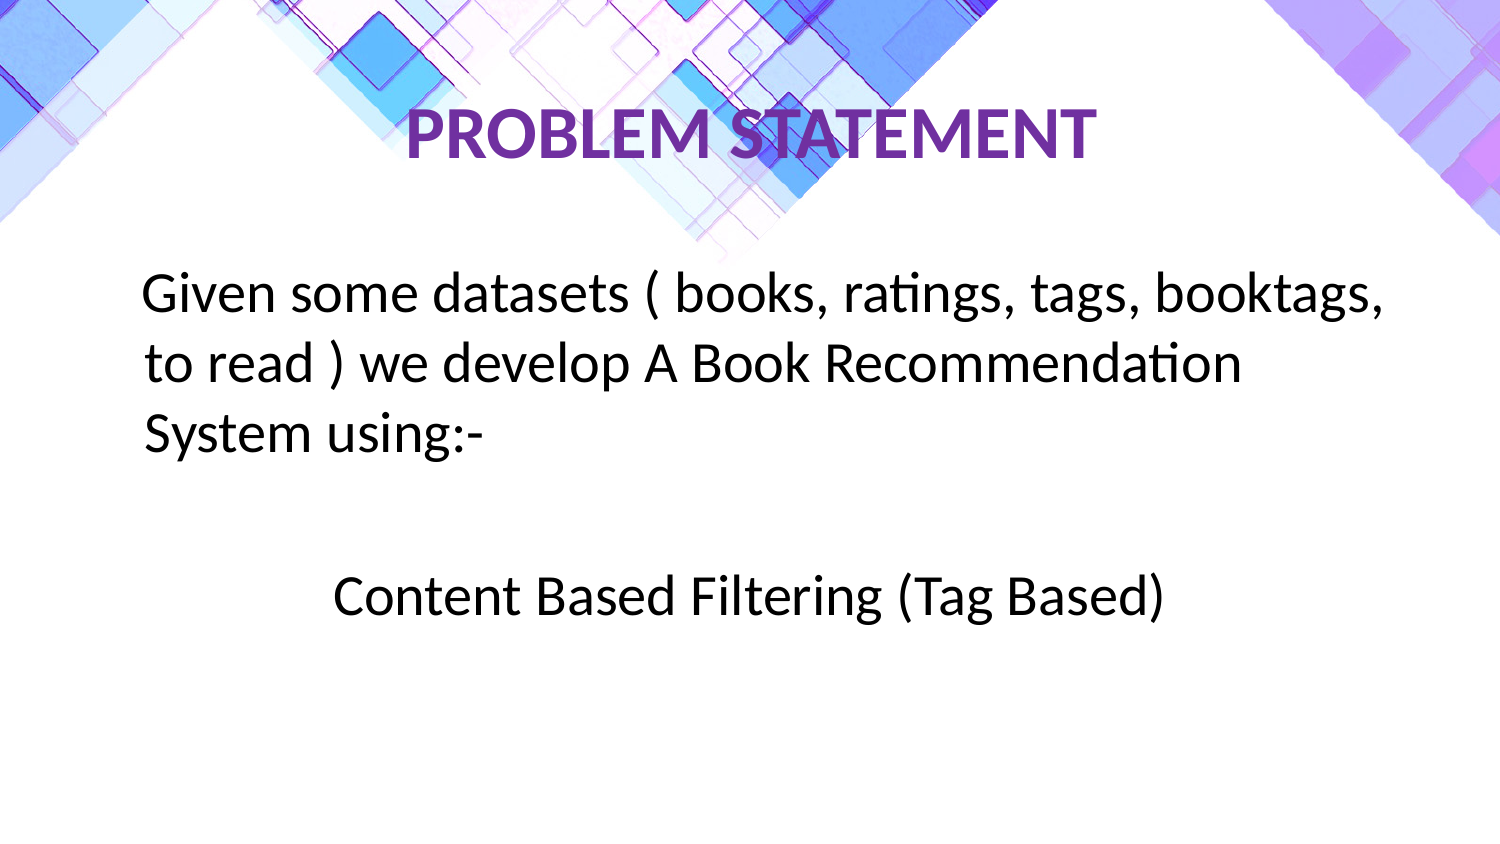

# PROBLEM STATEMENT
    Given some datasets ( books, ratings, tags, booktags, to read ) we develop A Book Recommendation System using:-

Content Based Filtering (Tag Based)